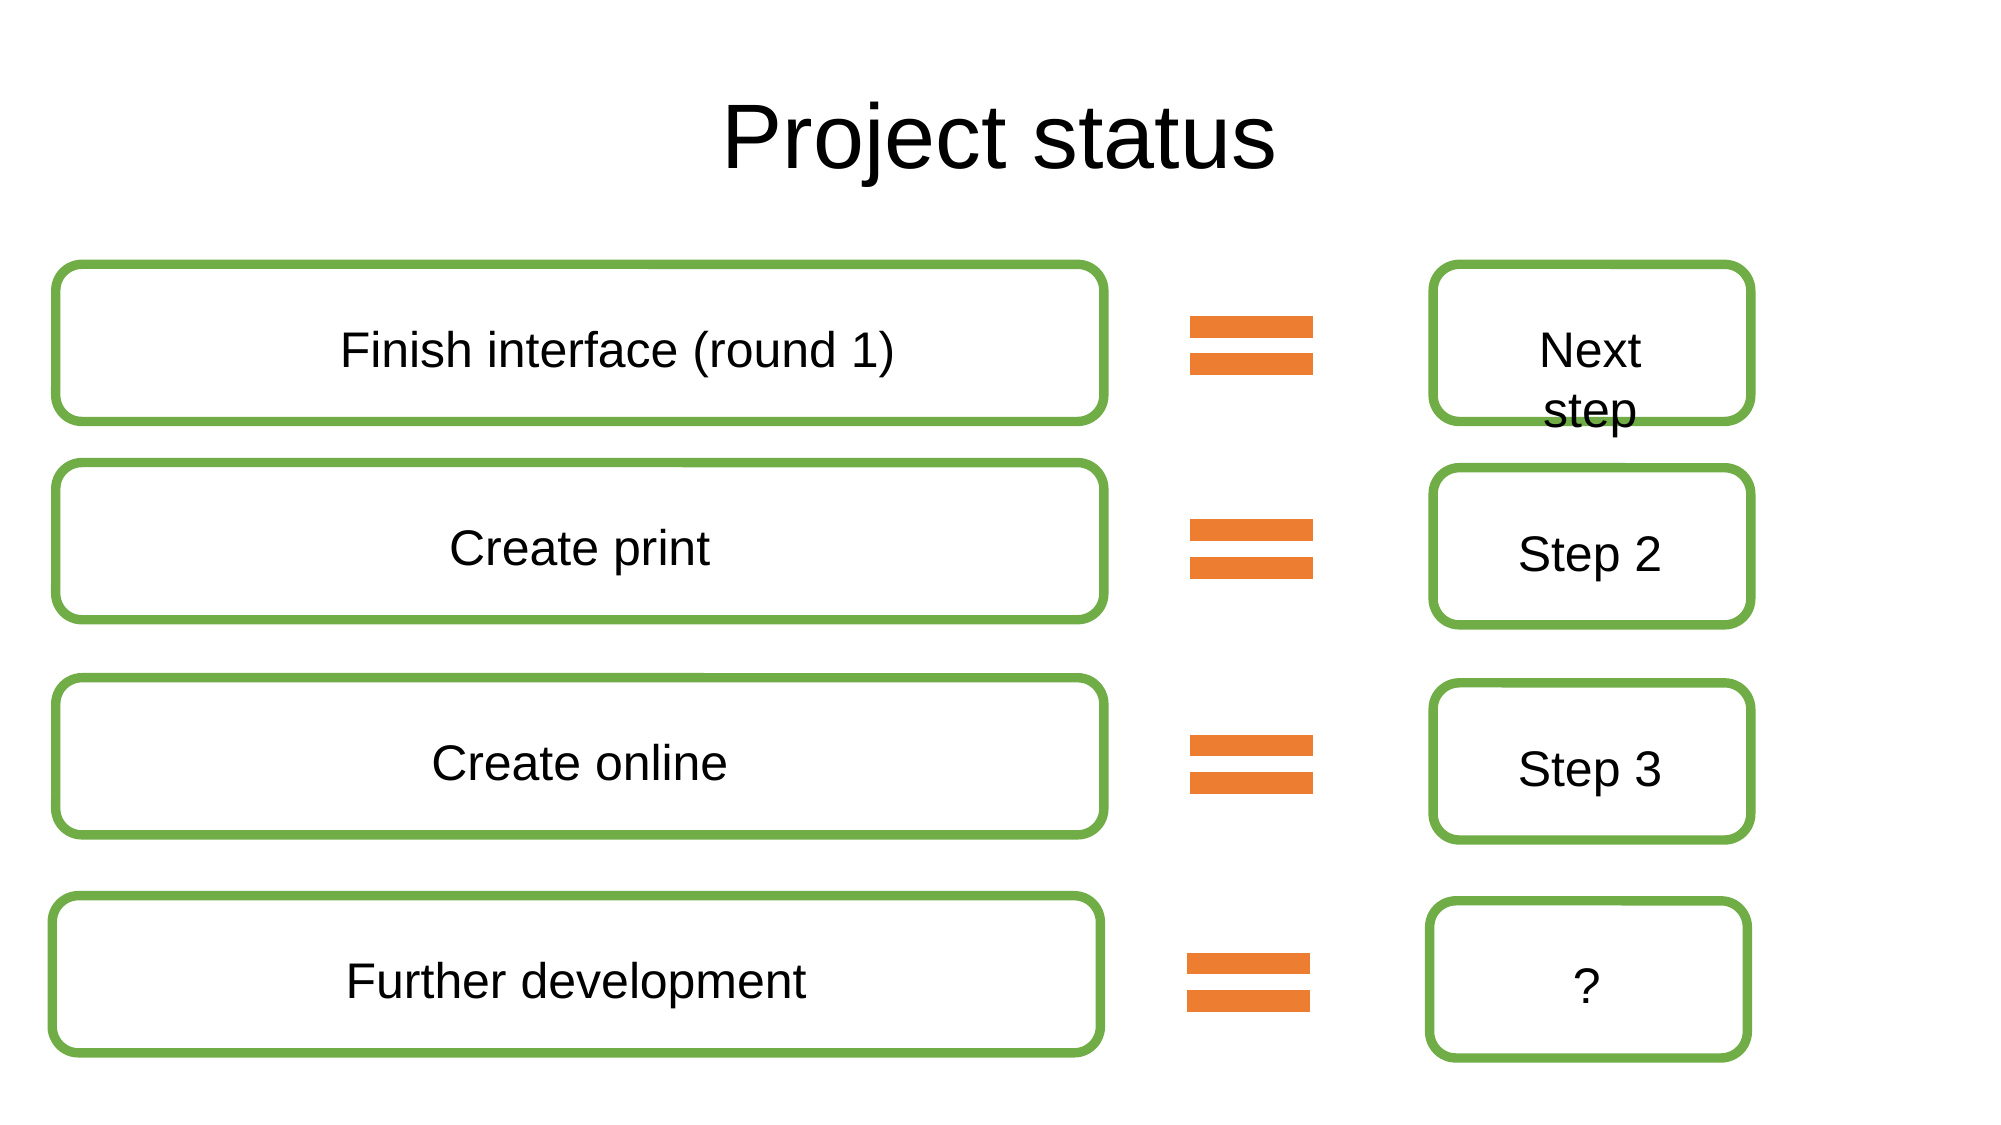

# Project status

Finish interface (round 1)
Next step

Create print
Step 2

Create online
Step 3

Further development
?